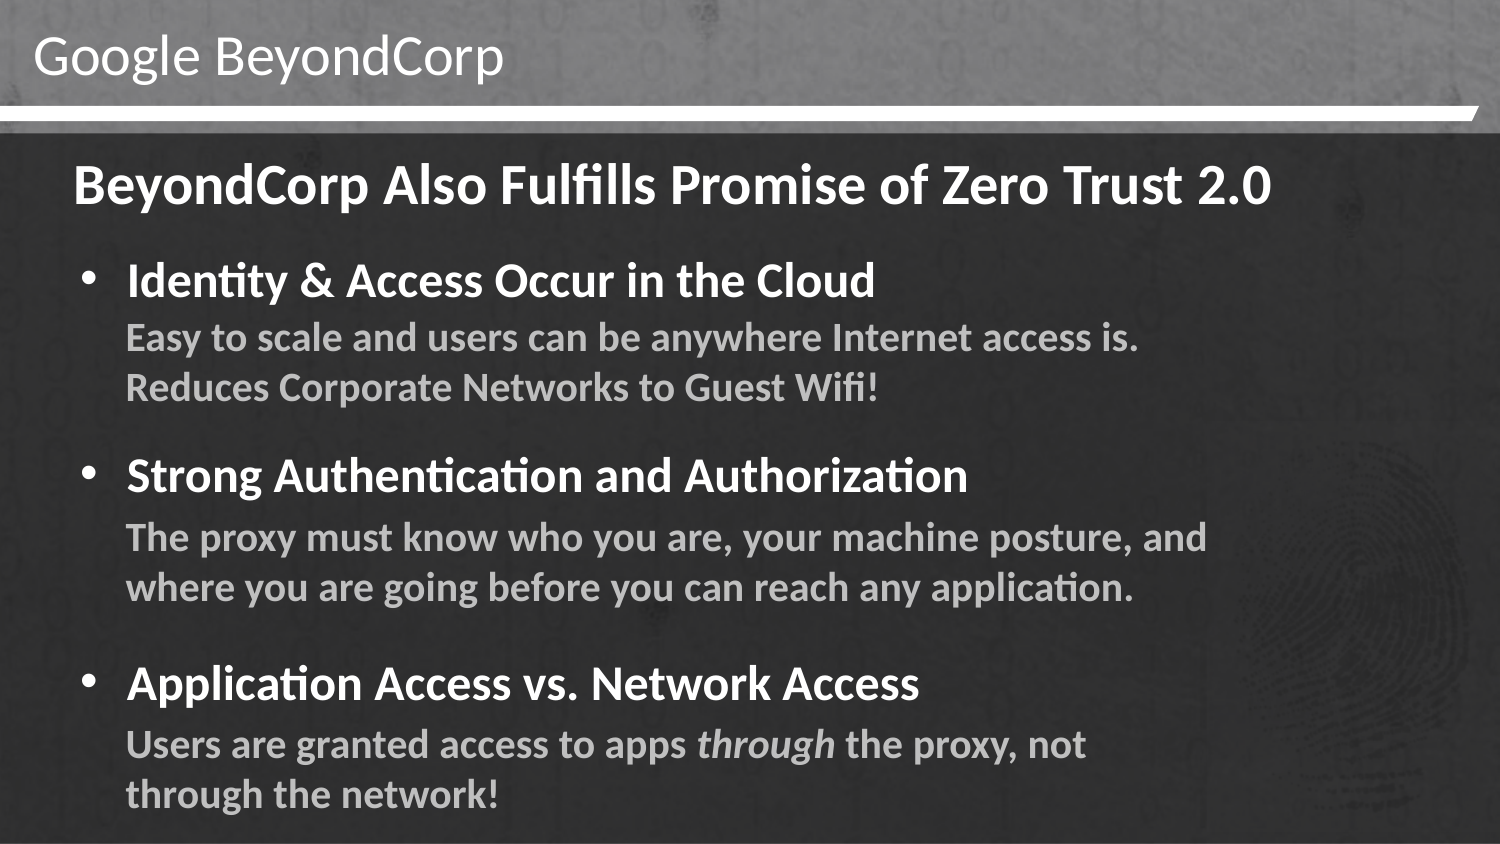

# Google BeyondCorp

BeyondCorp Also Fulfills Promise of Zero Trust 2.0
Identity & Access Occur in the Cloud
Easy to scale and users can be anywhere Internet access is. Reduces Corporate Networks to Guest Wifi!
Strong Authentication and Authorization
The proxy must know who you are, your machine posture, and where you are going before you can reach any application.
Application Access vs. Network Access
Users are granted access to apps through the proxy, not through the network!